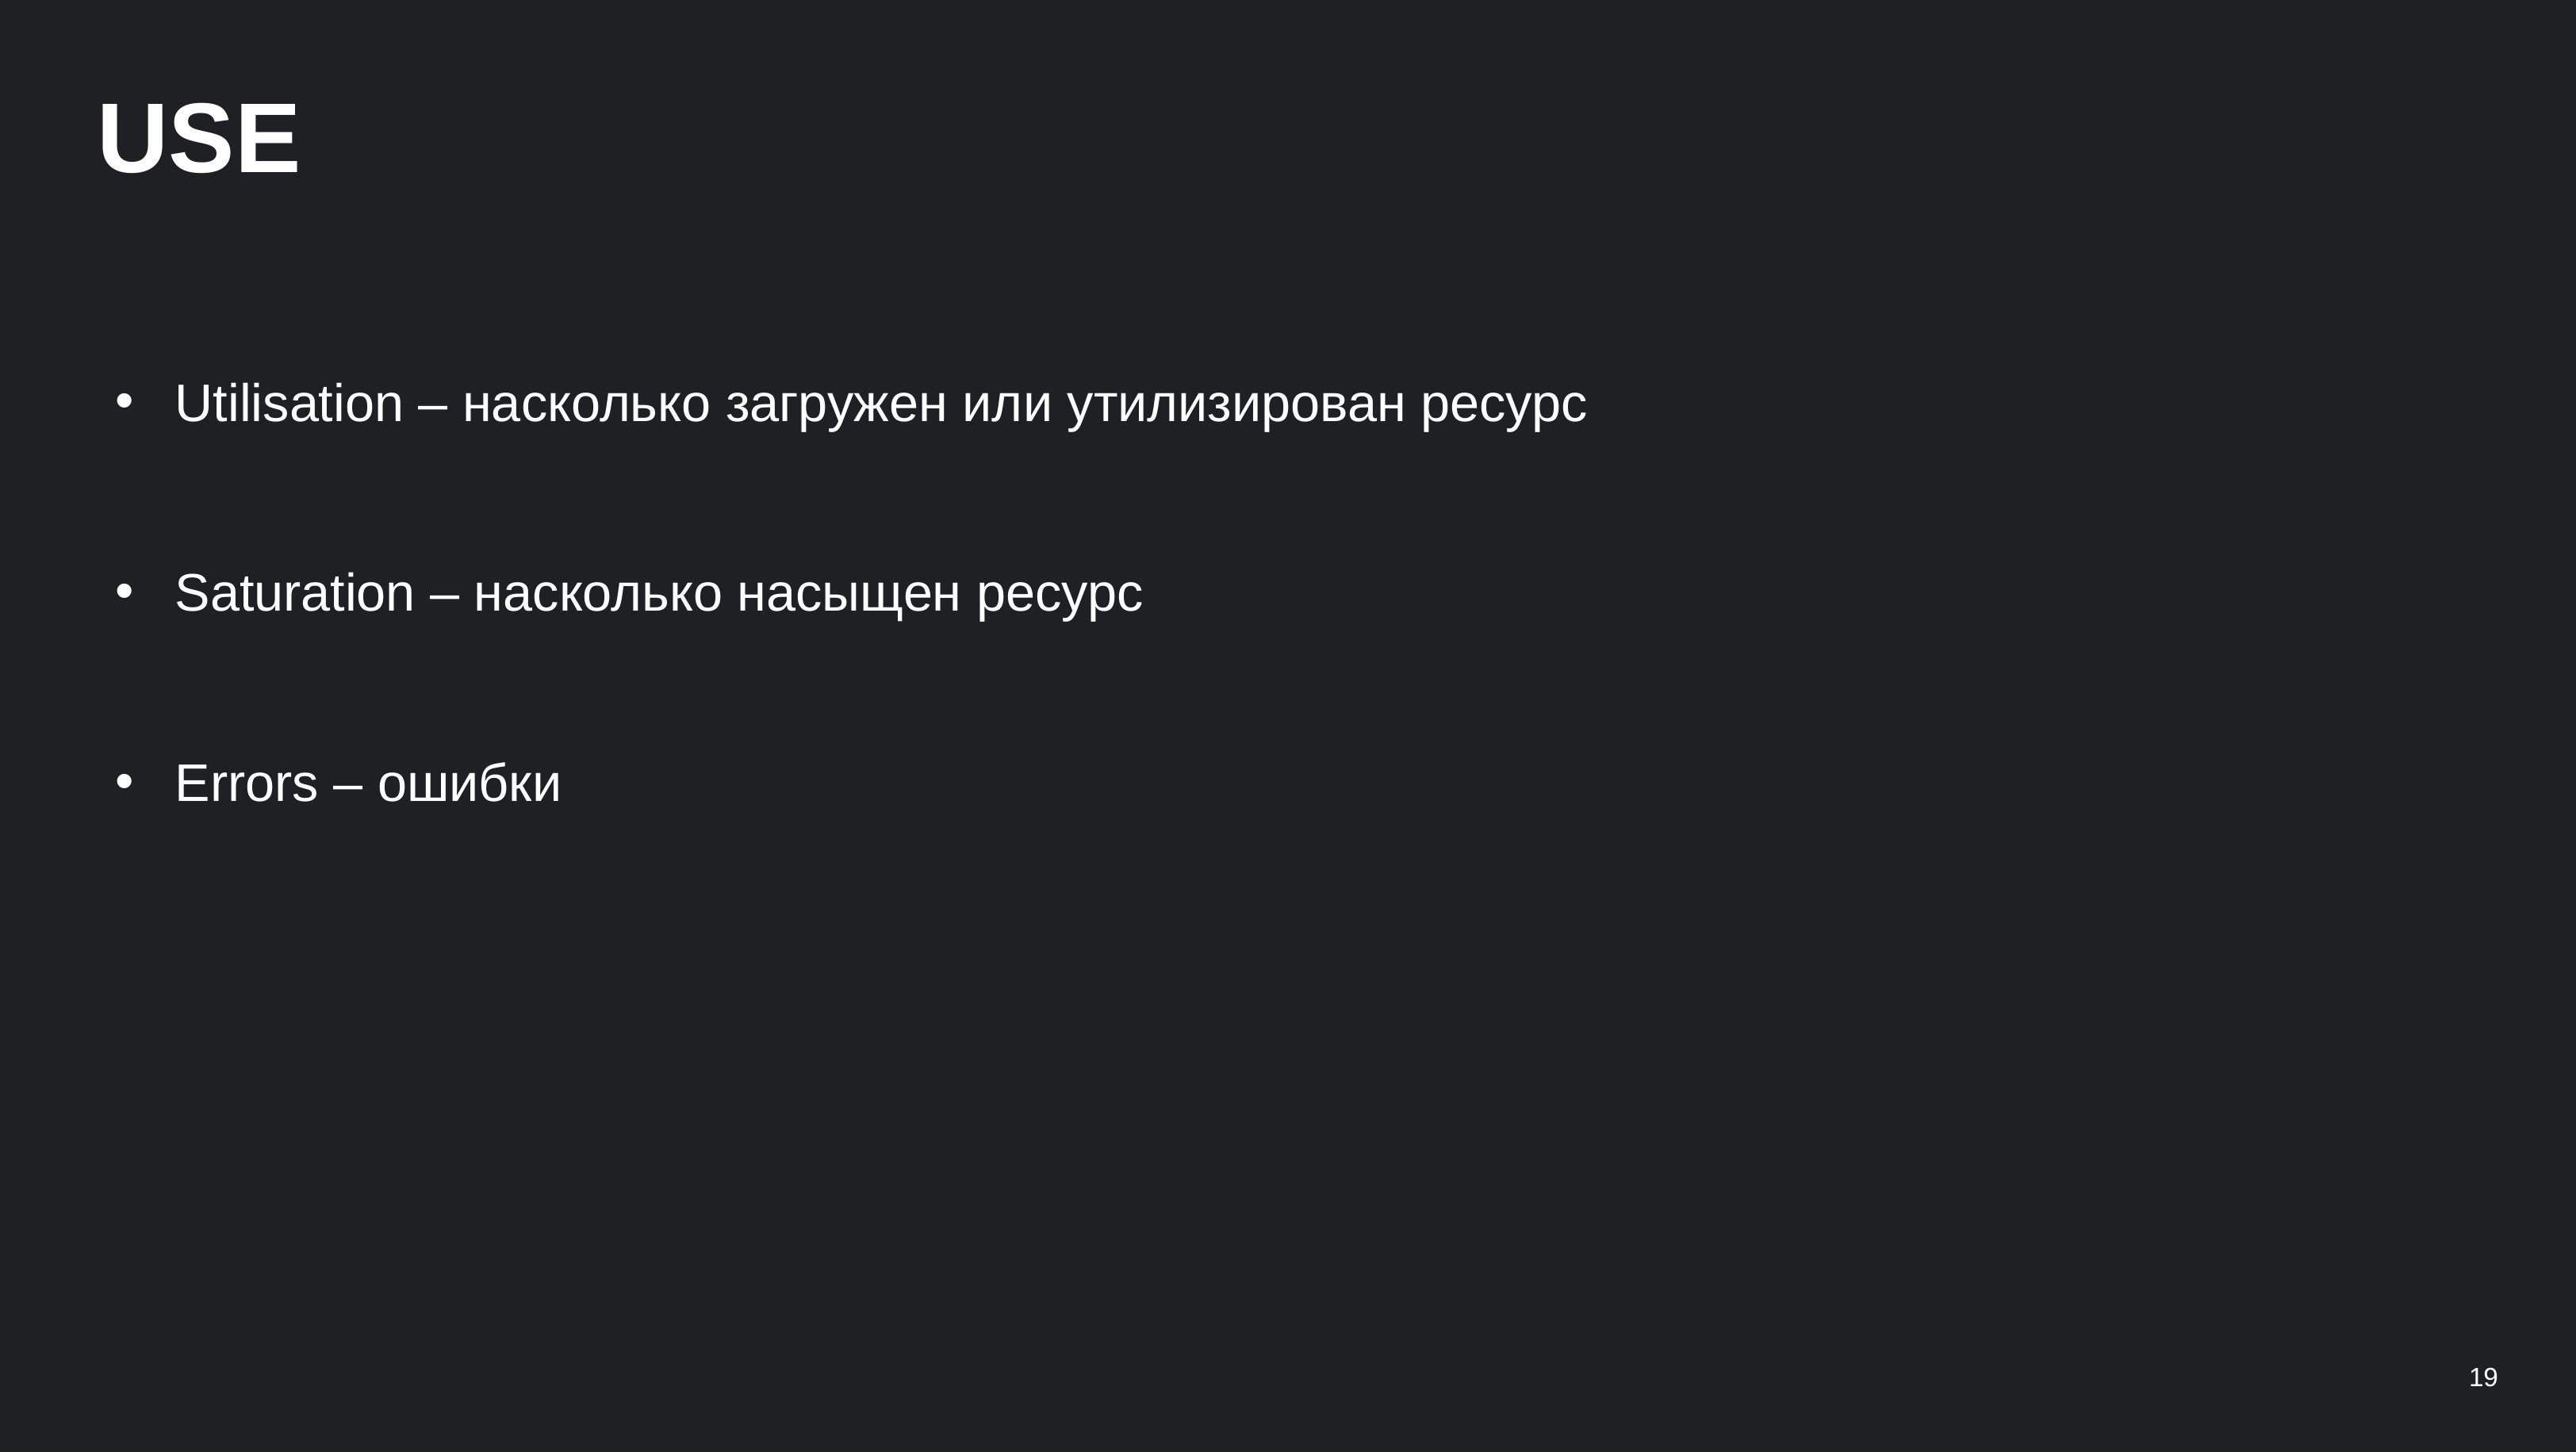

USE

Utilisation – насколько загружен или утилизирован ресурс

Saturation – насколько насыщен ресурс

Errors – ошибки

19